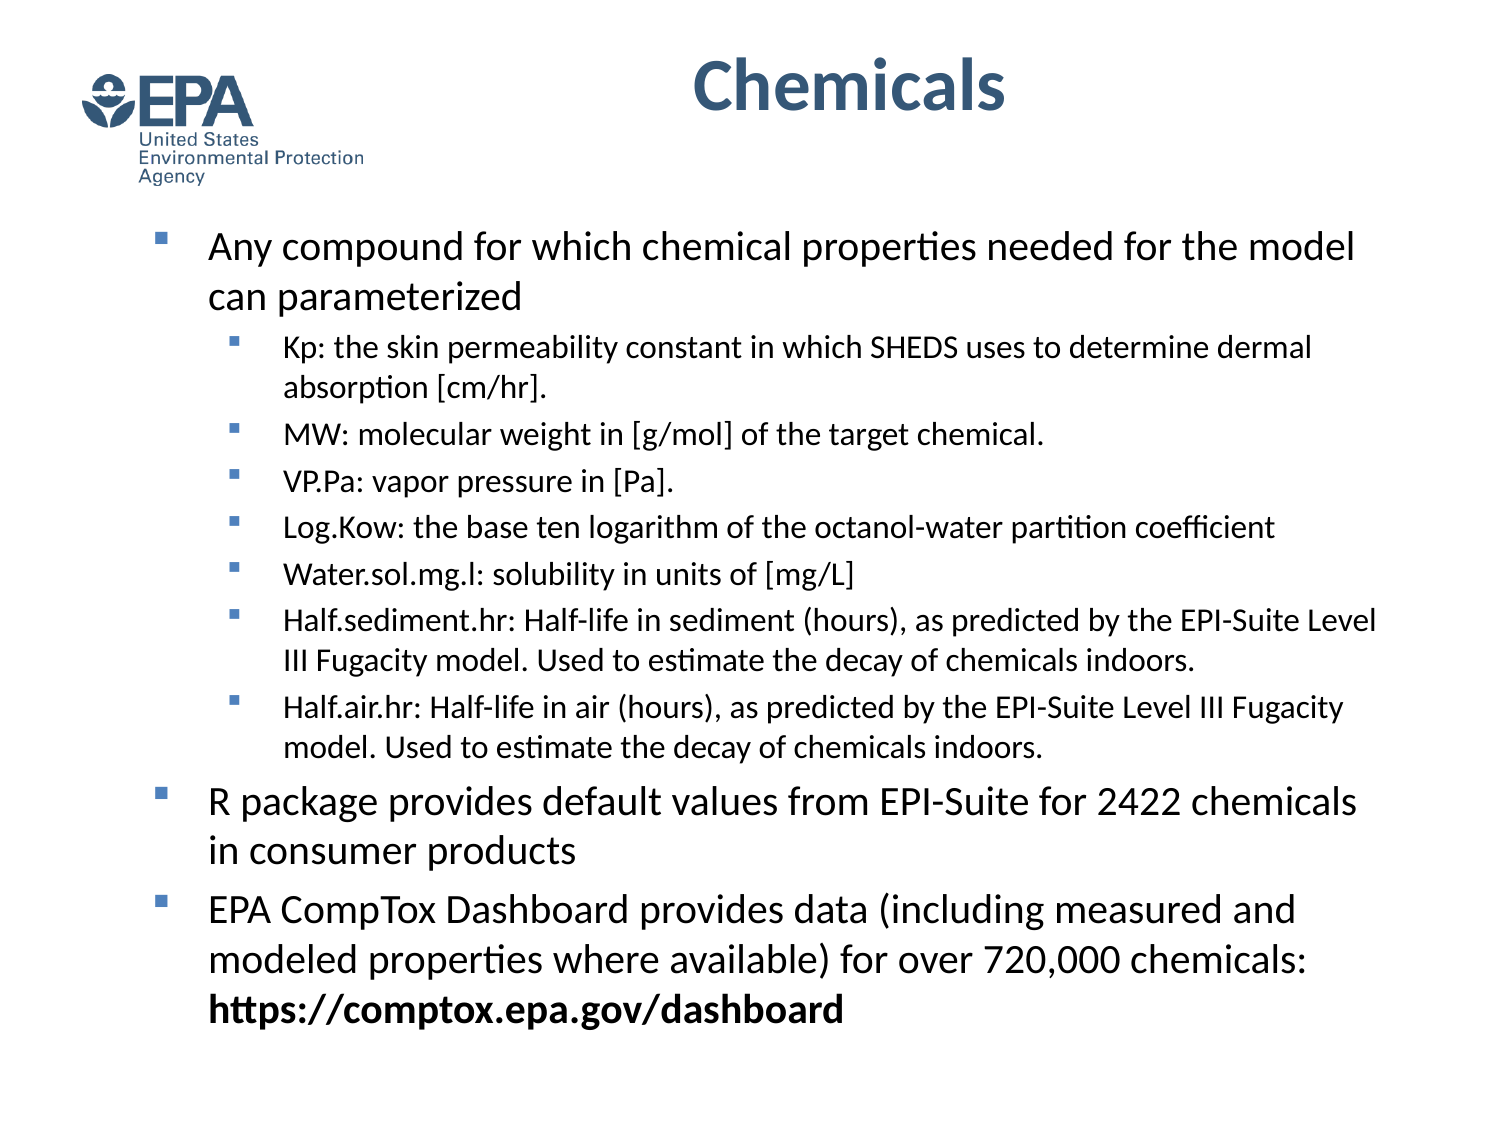

# Chemicals
Any compound for which chemical properties needed for the model can parameterized
Kp: the skin permeability constant in which SHEDS uses to determine dermal absorption [cm/hr].
MW: molecular weight in [g/mol] of the target chemical.
VP.Pa: vapor pressure in [Pa].
Log.Kow: the base ten logarithm of the octanol-water partition coefficient
Water.sol.mg.l: solubility in units of [mg/L]
Half.sediment.hr: Half-life in sediment (hours), as predicted by the EPI-Suite Level III Fugacity model. Used to estimate the decay of chemicals indoors.
Half.air.hr: Half-life in air (hours), as predicted by the EPI-Suite Level III Fugacity model. Used to estimate the decay of chemicals indoors.
R package provides default values from EPI-Suite for 2422 chemicals in consumer products
EPA CompTox Dashboard provides data (including measured and modeled properties where available) for over 720,000 chemicals: https://comptox.epa.gov/dashboard